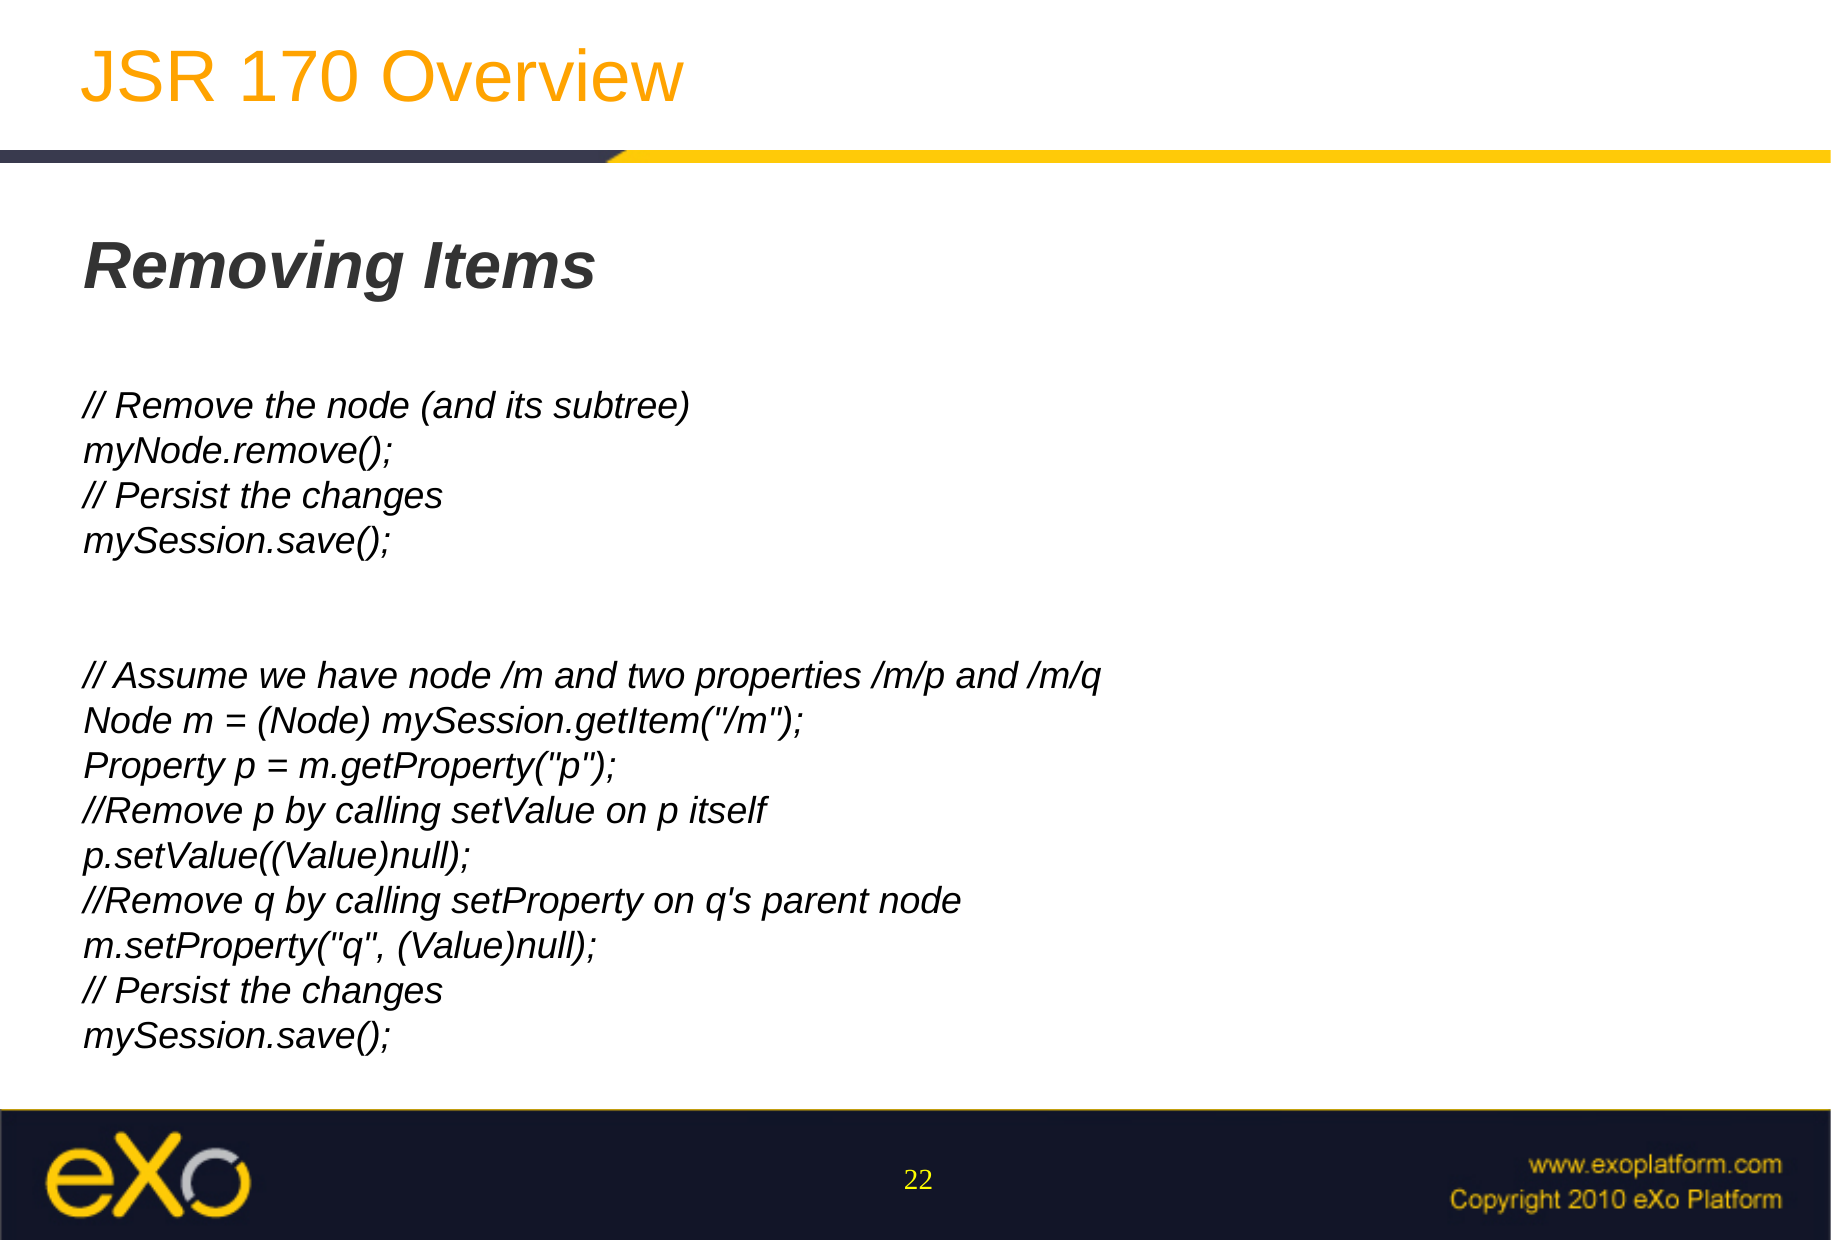

JSR 170 Overview
Removing Items

// Remove the node (and its subtree)
myNode.remove();
// Persist the changes
mySession.save();

// Assume we have node /m and two properties /m/p and /m/q
Node m = (Node) mySession.getItem("/m");
Property p = m.getProperty("p");
//Remove p by calling setValue on p itself
p.setValue((Value)null);
//Remove q by calling setProperty on q's parent node
m.setProperty("q", (Value)null);
// Persist the changes
mySession.save();